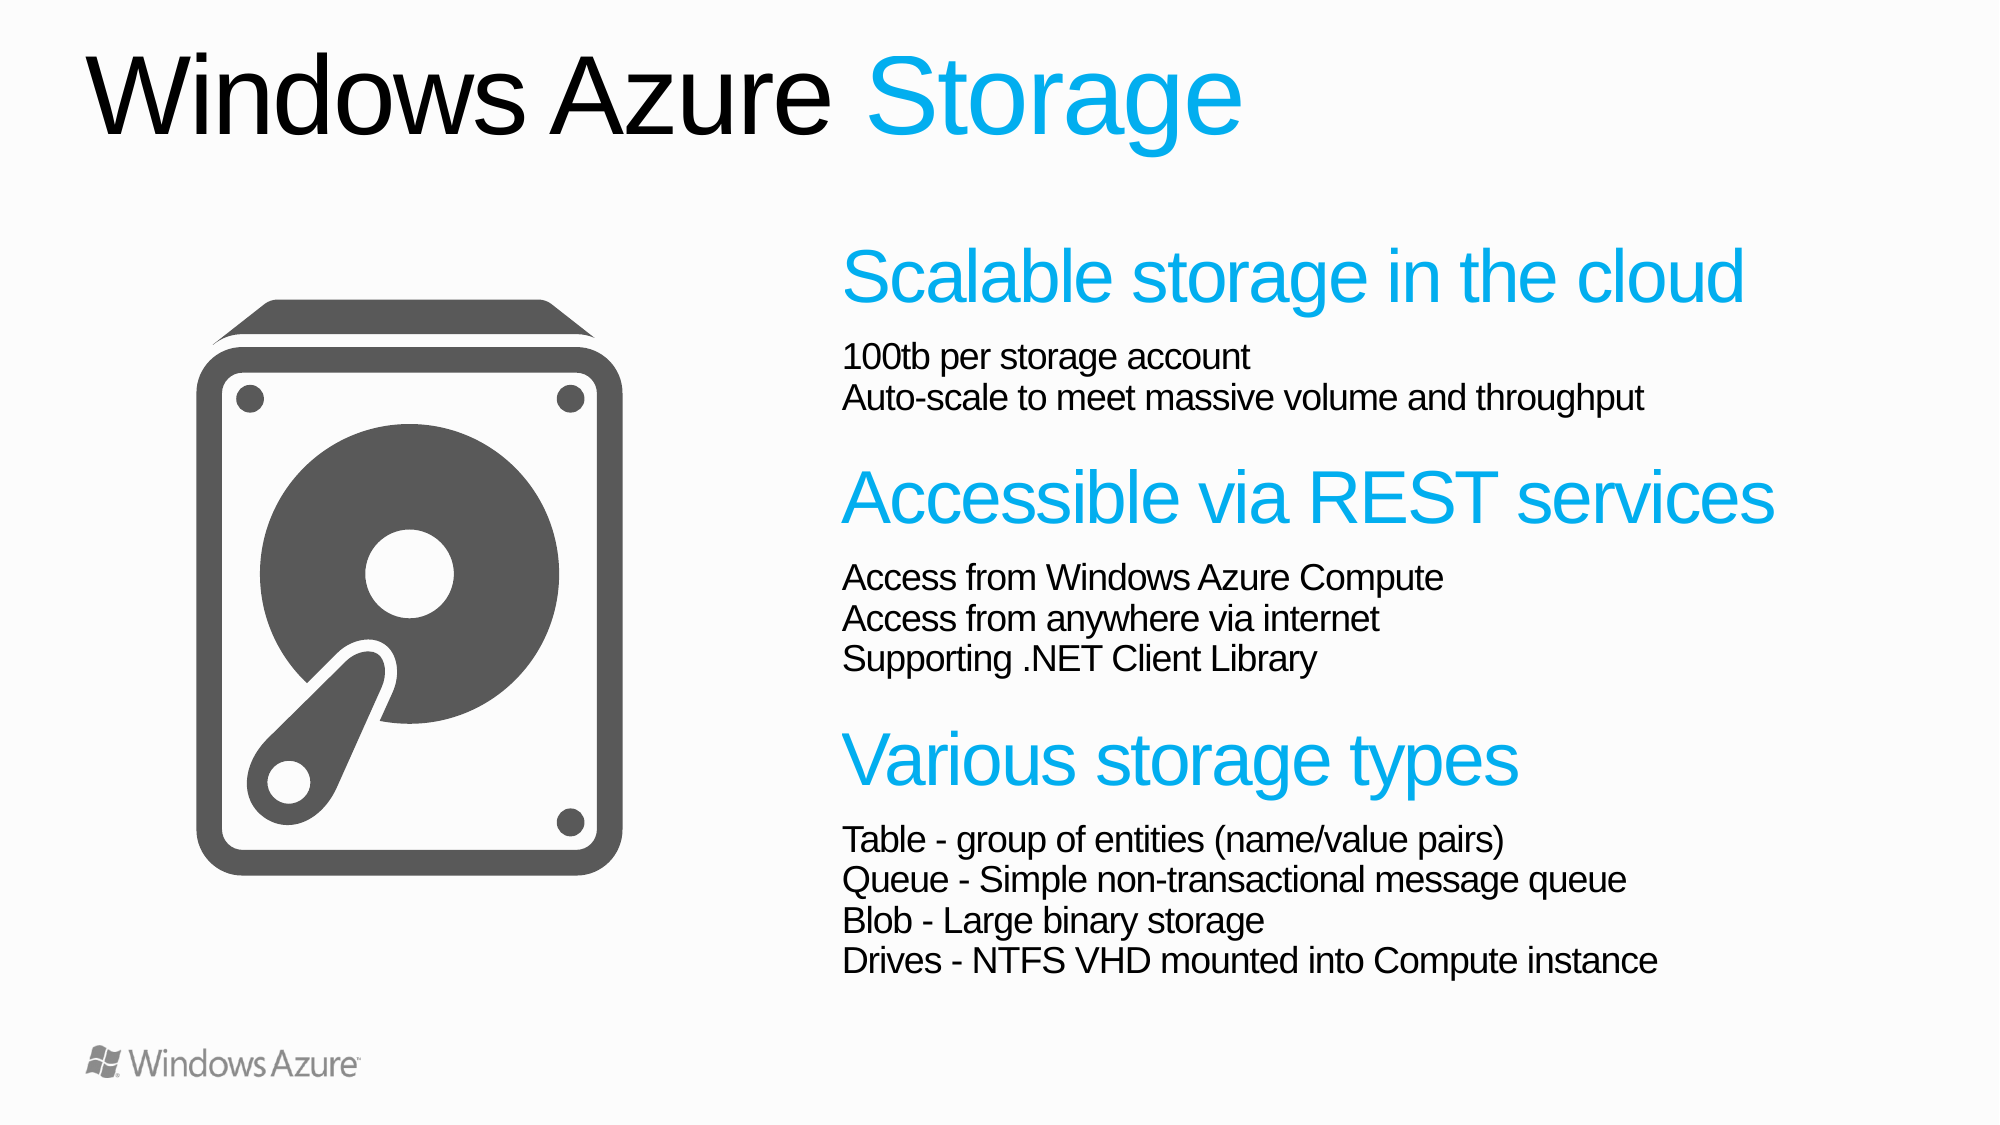

# Windows Azure Storage
Scalable storage in the cloud
100tb per storage account
Auto-scale to meet massive volume and throughput

Accessible via REST services
Access from Windows Azure Compute
Access from anywhere via internet
Supporting .NET Client Library

Various storage types
Table - group of entities (name/value pairs)
Queue - Simple non-transactional message queue
Blob - Large binary storage
Drives - NTFS VHD mounted into Compute instance